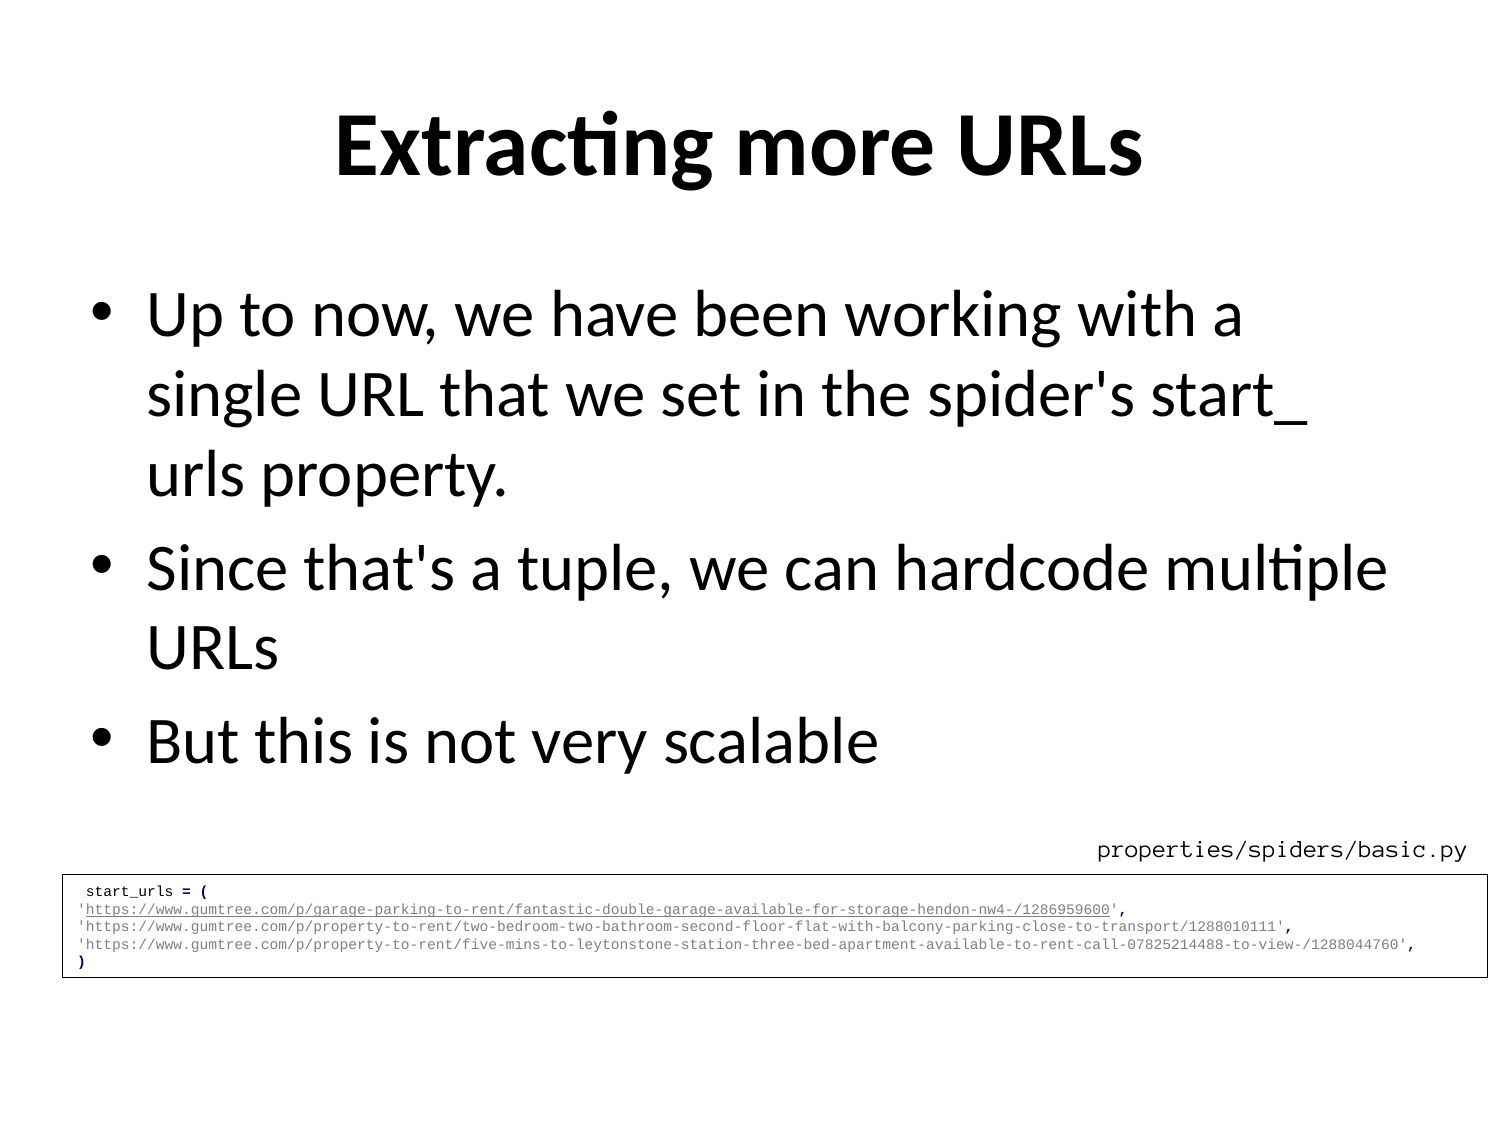

# Extracting more URLs
Up to now, we have been working with a single URL that we set in the spider's start_ urls property.
Since that's a tuple, we can hardcode multiple URLs
But this is not very scalable
properties/spiders/basic.py
 start_urls = (
'https://www.gumtree.com/p/garage-parking-to-rent/fantastic-double-garage-available-for-storage-hendon-nw4-/1286959600',
'https://www.gumtree.com/p/property-to-rent/two-bedroom-two-bathroom-second-floor-flat-with-balcony-parking-close-to-transport/1288010111',
'https://www.gumtree.com/p/property-to-rent/five-mins-to-leytonstone-station-three-bed-apartment-available-to-rent-call-07825214488-to-view-/1288044760',
)